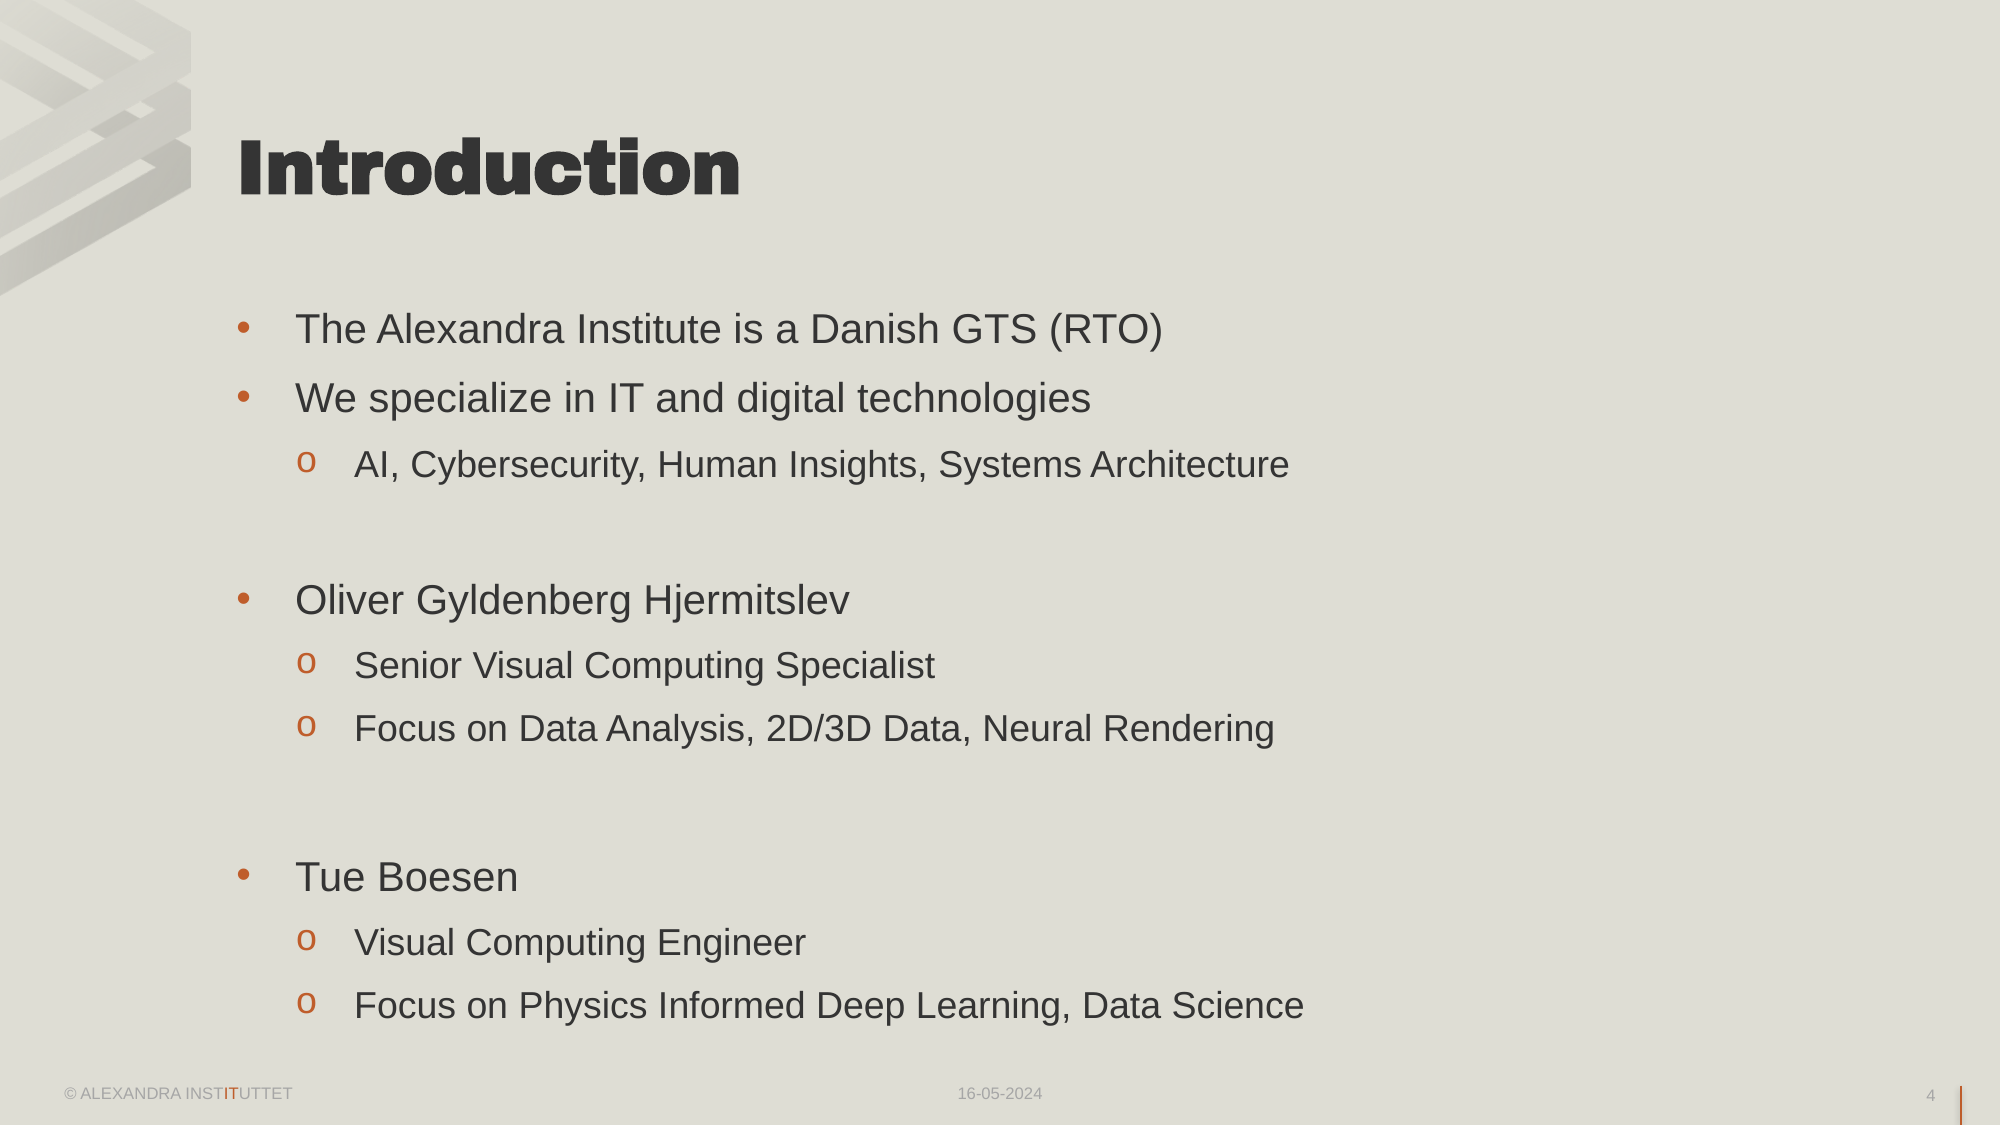

# Introduction
The Alexandra Institute is a Danish GTS (RTO)
We specialize in IT and digital technologies
AI, Cybersecurity, Human Insights, Systems Architecture

Oliver Gyldenberg Hjermitslev
Senior Visual Computing Specialist
Focus on Data Analysis, 2D/3D Data, Neural Rendering

Tue Boesen
Visual Computing Engineer
Focus on Physics Informed Deep Learning, Data Science
© ALEXANDRA INSTITUTTET
16-05-2024
4